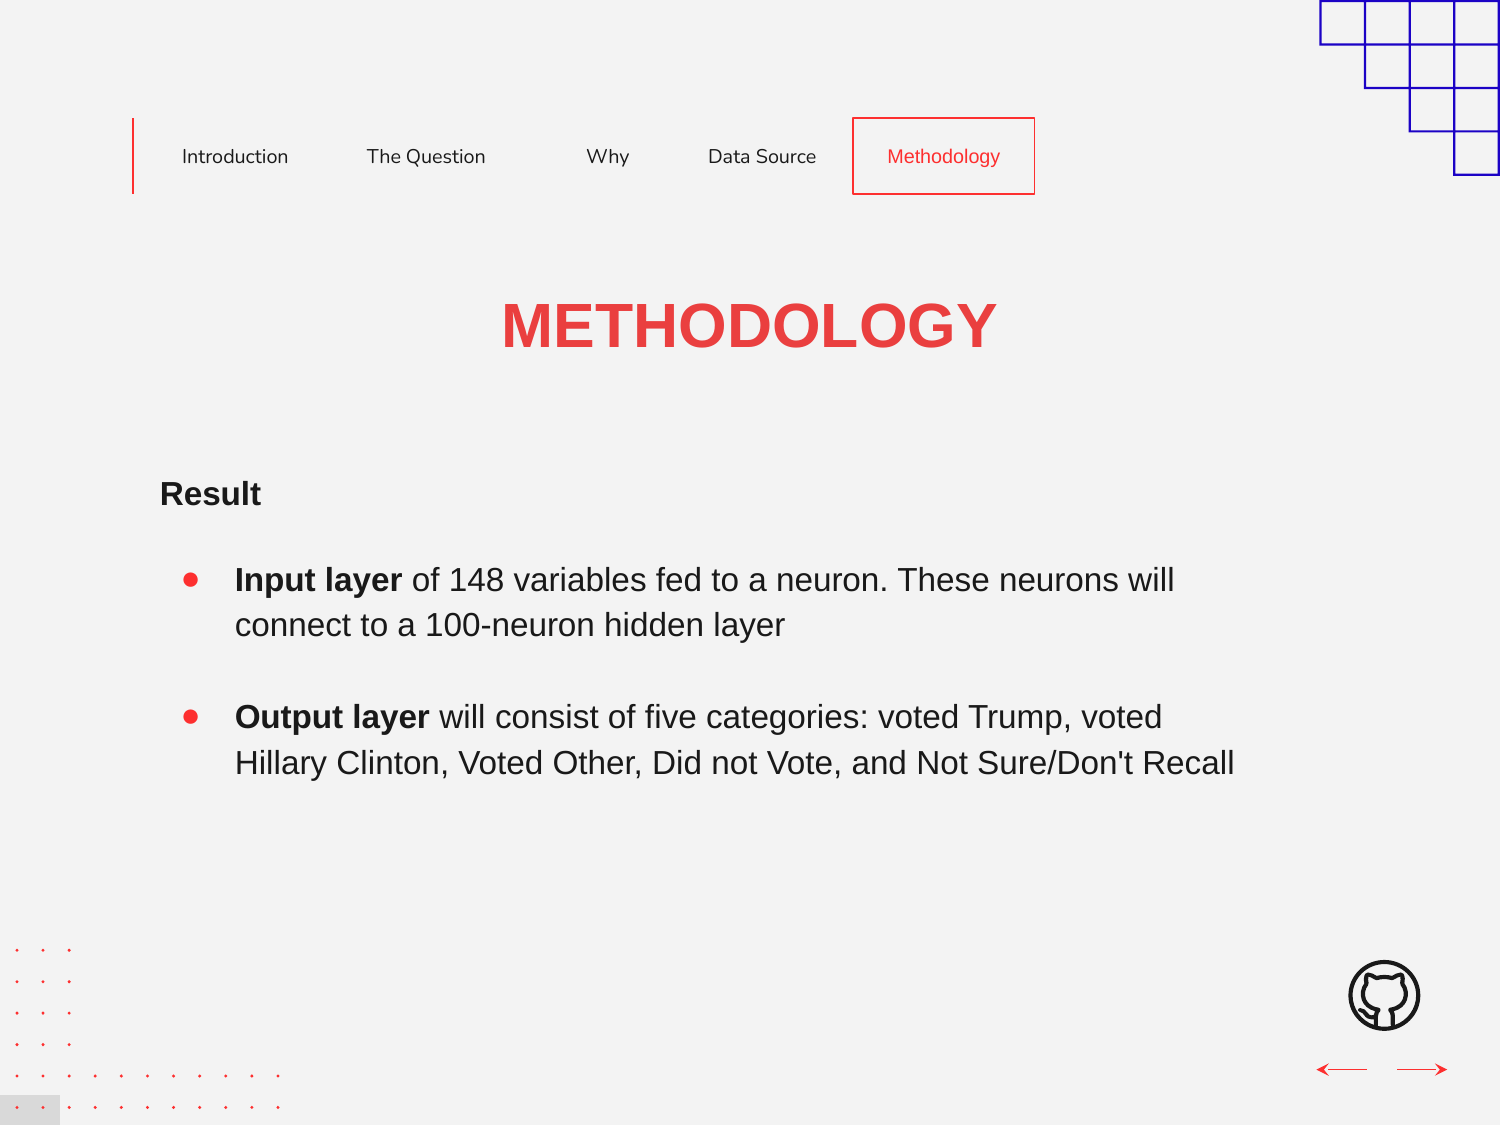

Introduction
The Question
Why
Data Source
Methodology
# METHODOLOGY
Result
Input layer of 148 variables fed to a neuron. These neurons will connect to a 100-neuron hidden layer
Output layer will consist of five categories: voted Trump, voted Hillary Clinton, Voted Other, Did not Vote, and Not Sure/Don't Recall